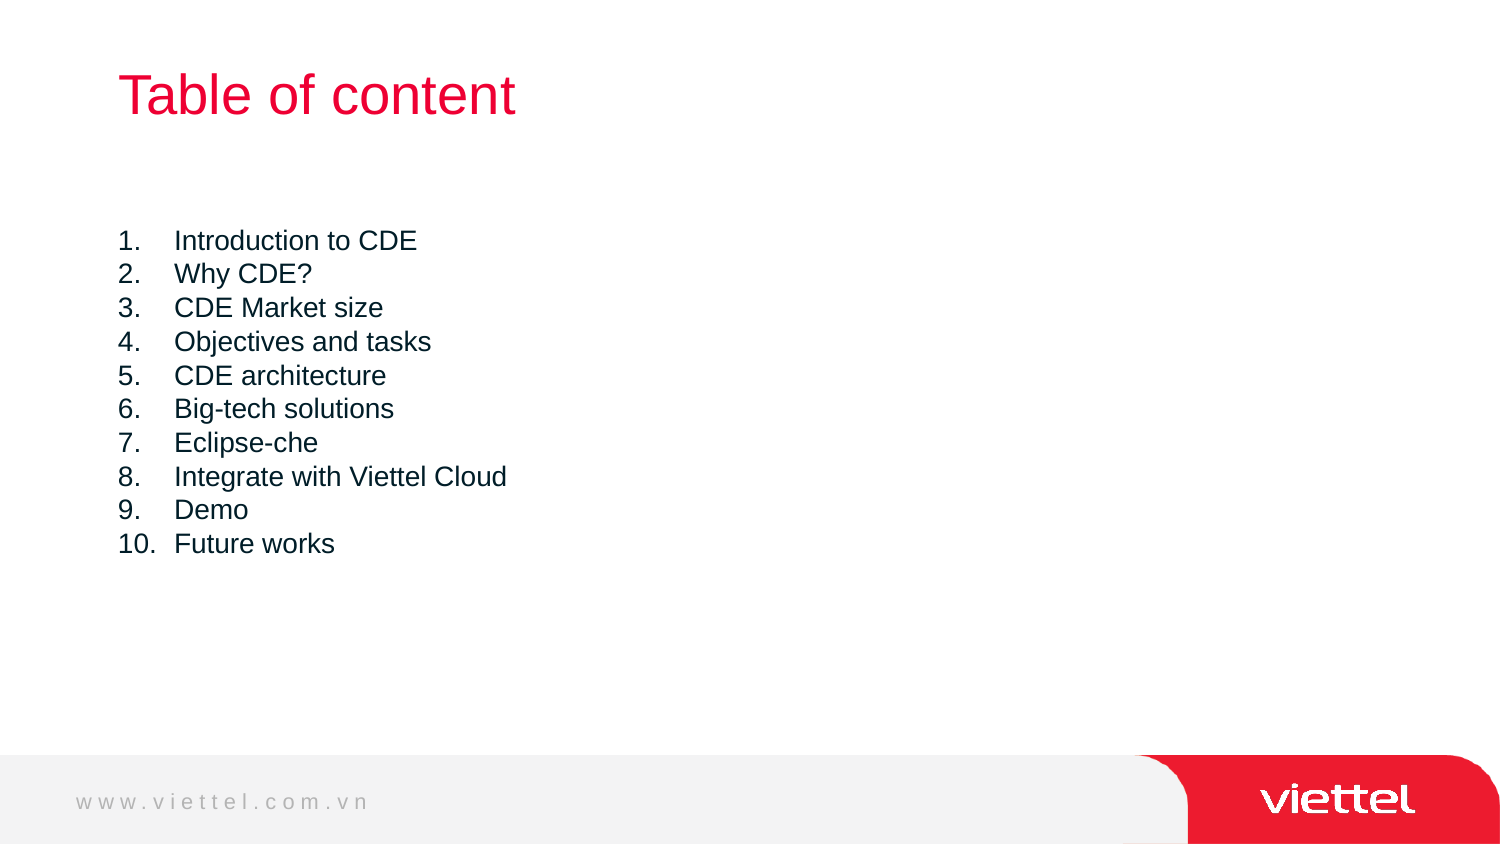

# Table of content
Introduction to CDE
Why CDE?
CDE Market size
Objectives and tasks
CDE architecture
Big-tech solutions
Eclipse-che
Integrate with Viettel Cloud
Demo
Future works